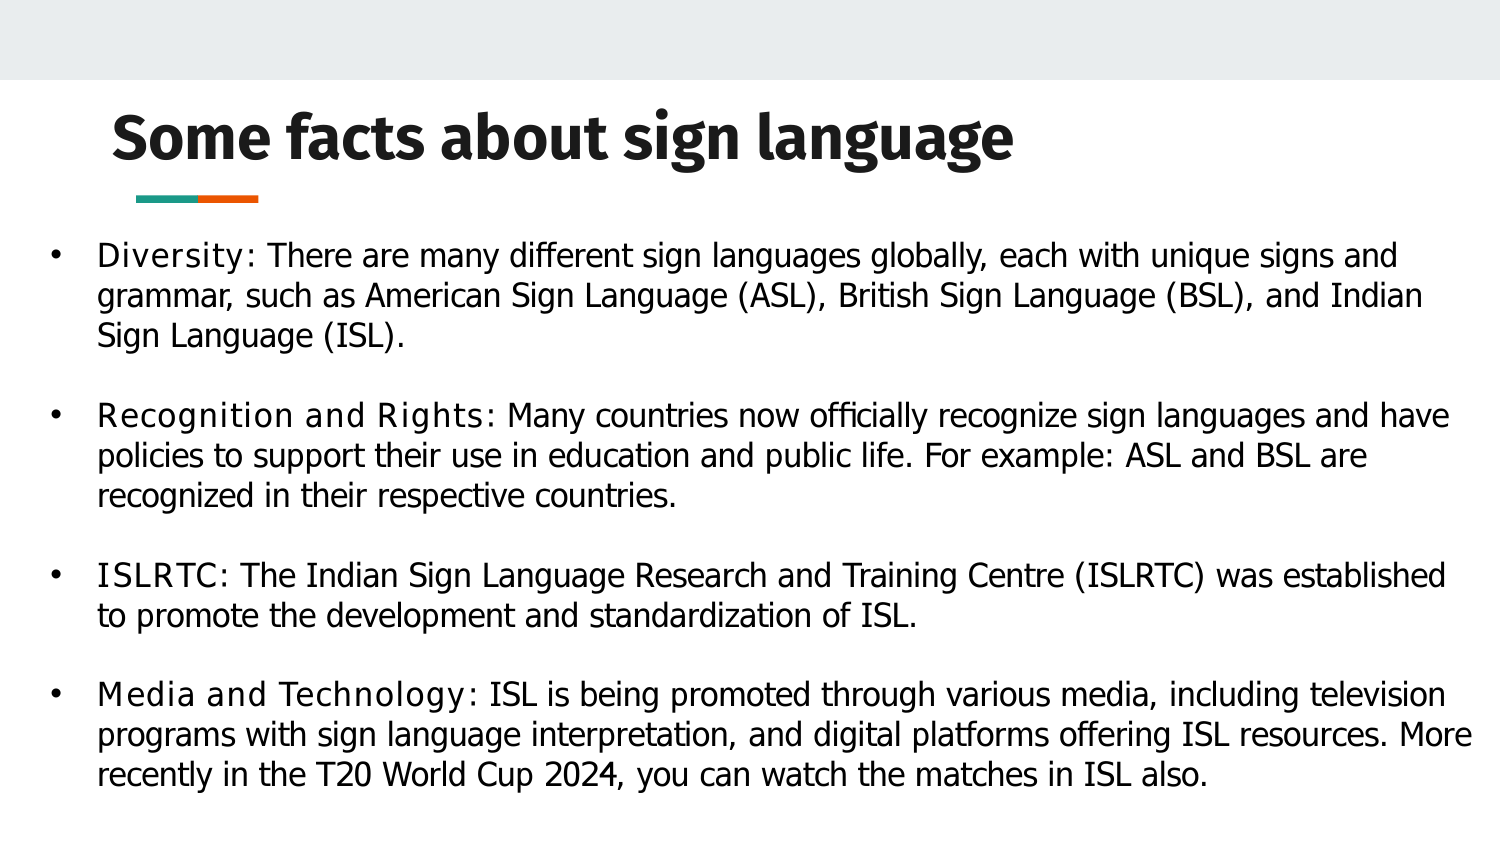

# Some facts about sign language
Diversity: There are many different sign languages globally, each with unique signs and grammar, such as American Sign Language (ASL), British Sign Language (BSL), and Indian Sign Language (ISL).

Recognition and Rights: Many countries now officially recognize sign languages and have policies to support their use in education and public life. For example: ASL and BSL are recognized in their respective countries.

ISLRTC: The Indian Sign Language Research and Training Centre (ISLRTC) was established to promote the development and standardization of ISL.

Media and Technology: ISL is being promoted through various media, including television programs with sign language interpretation, and digital platforms offering ISL resources. More recently in the T20 World Cup 2024, you can watch the matches in ISL also.